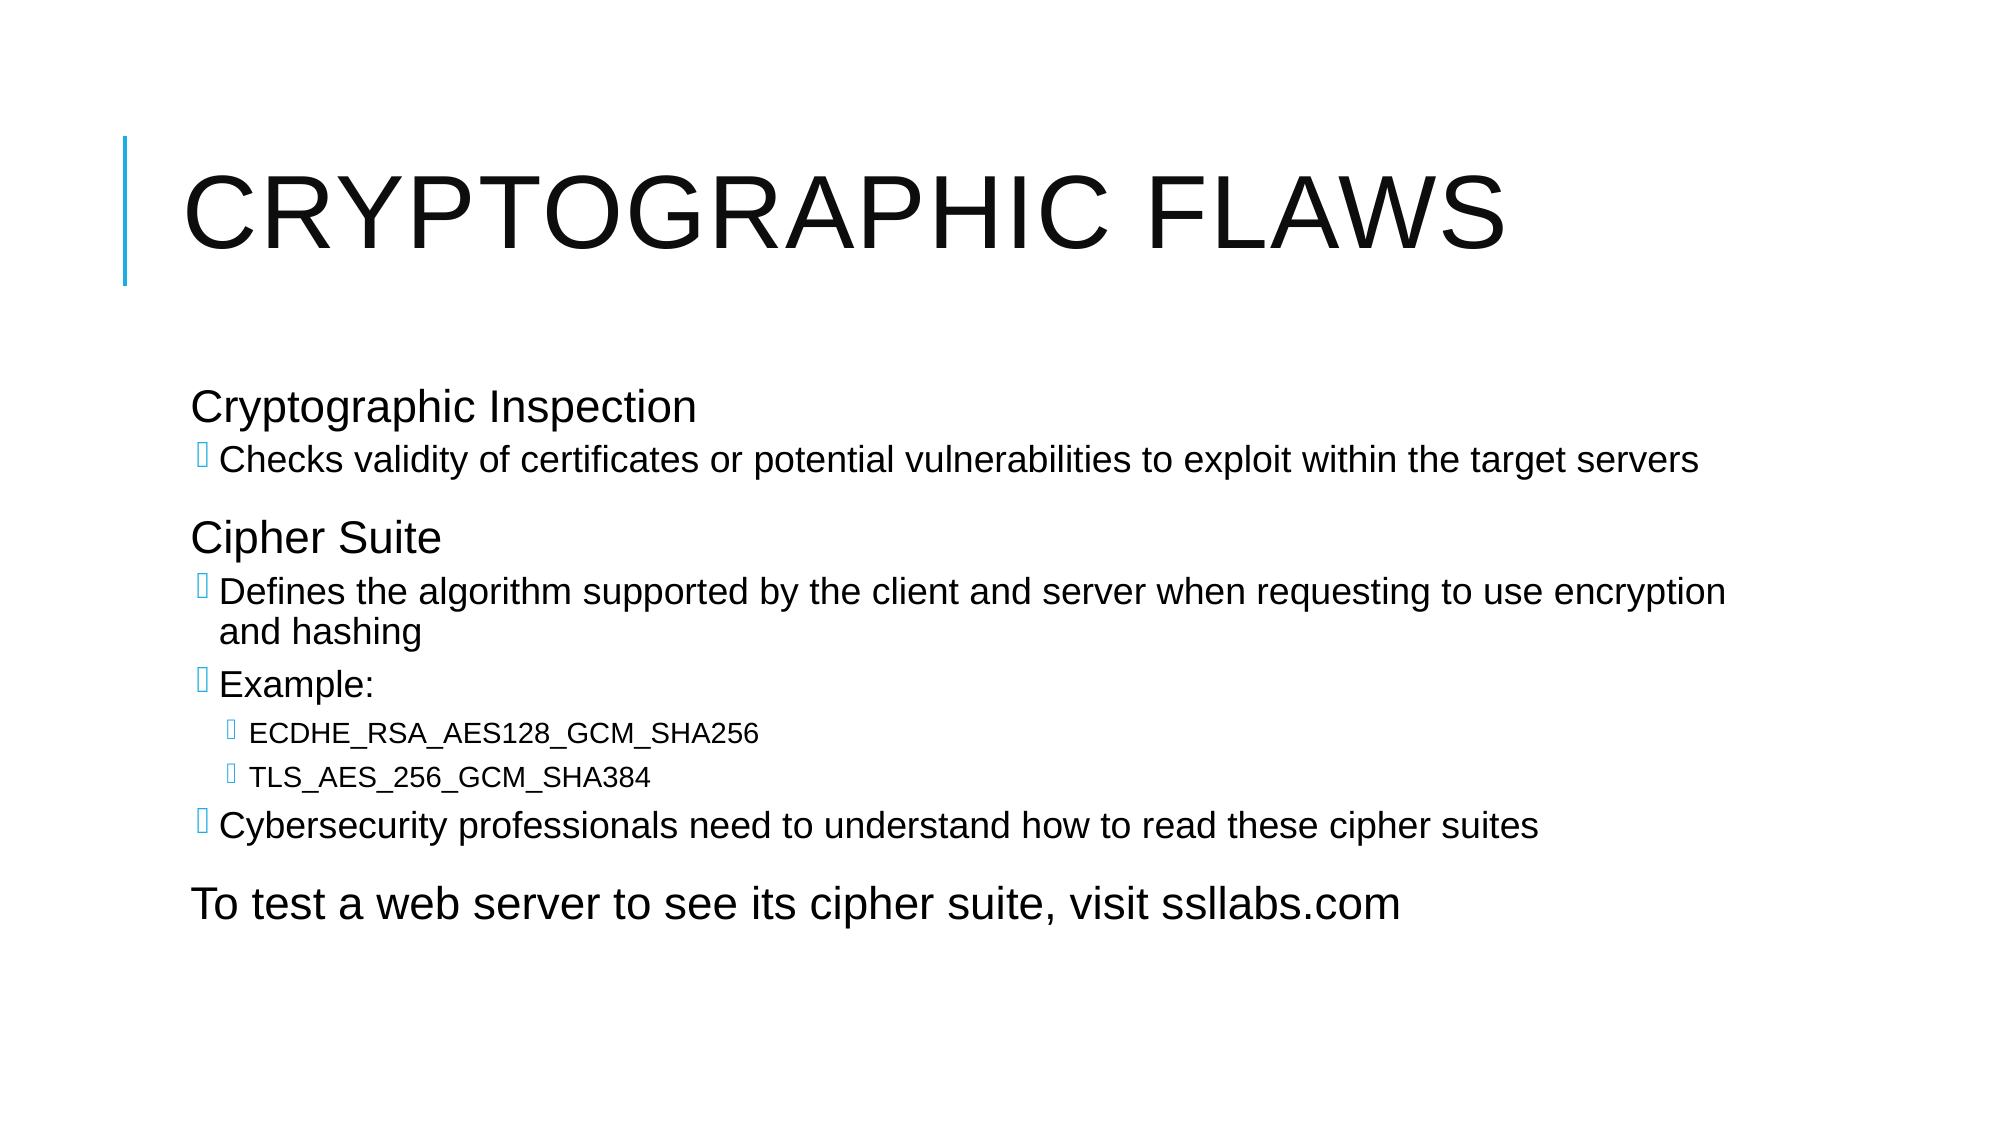

# Cryptographic Flaws
Cryptographic Inspection
Checks validity of certificates or potential vulnerabilities to exploit within the target servers
Cipher Suite
Defines the algorithm supported by the client and server when requesting to use encryption and hashing
Example:
ECDHE_RSA_AES128_GCM_SHA256
TLS_AES_256_GCM_SHA384
Cybersecurity professionals need to understand how to read these cipher suites
To test a web server to see its cipher suite, visit ssllabs.com